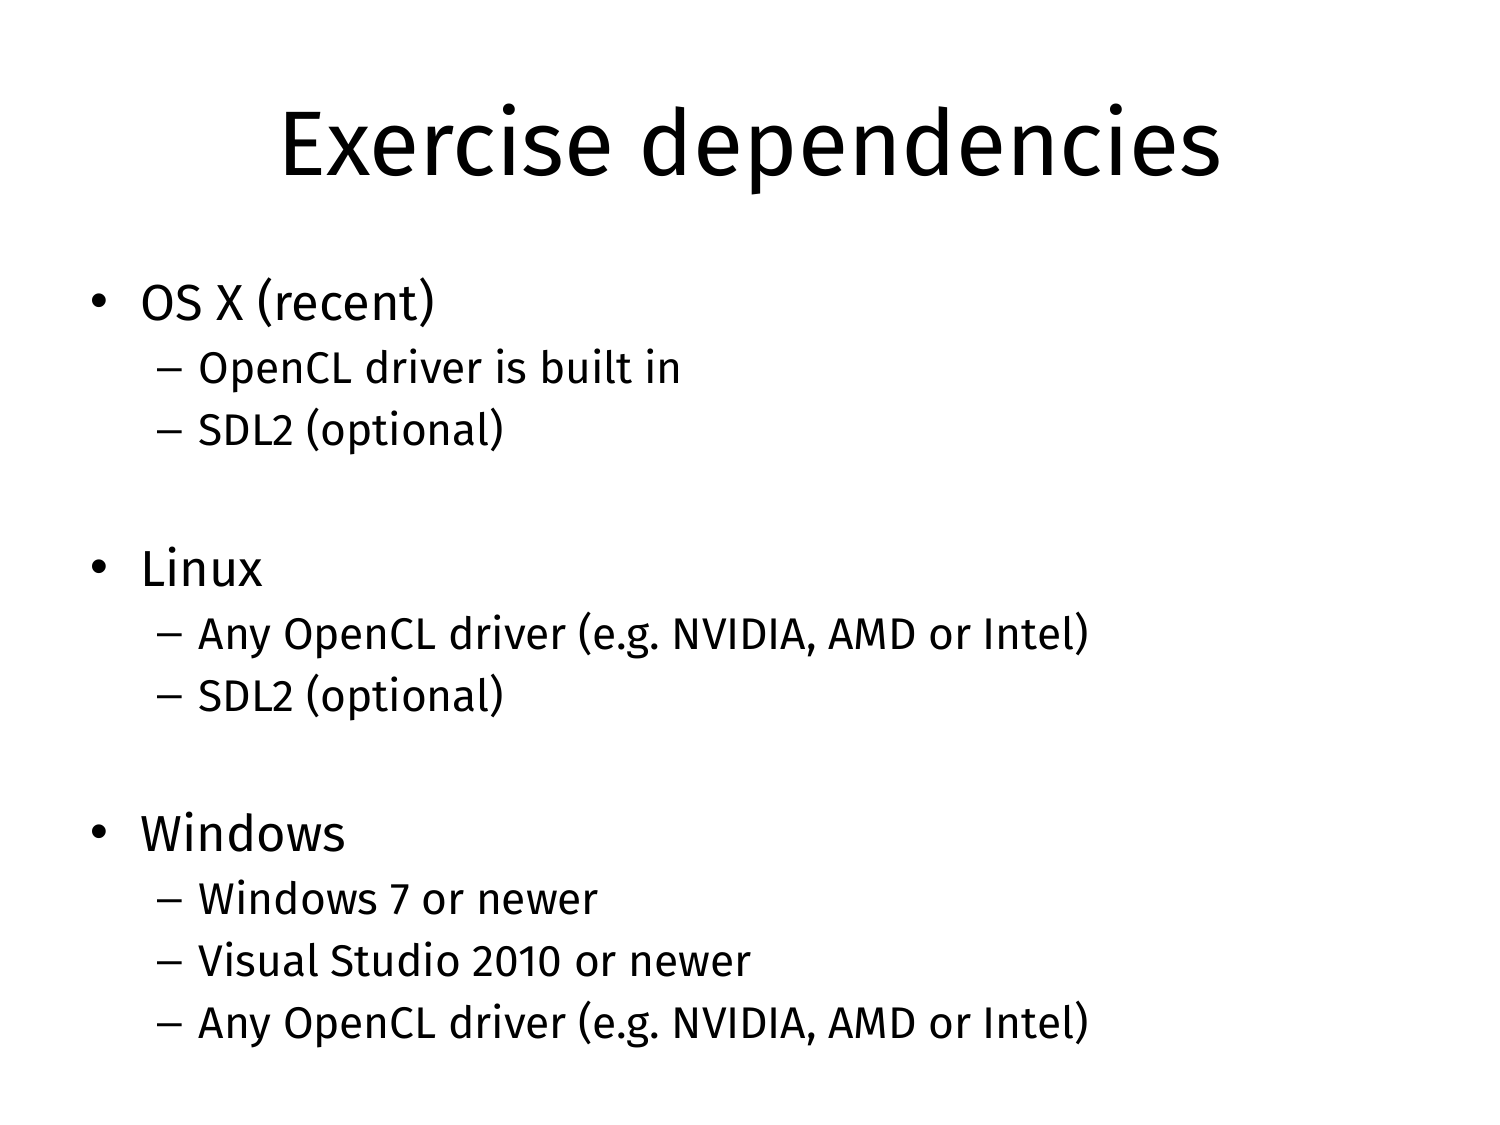

# Exercise dependencies
OS X (recent)
OpenCL driver is built in
SDL2 (optional)

Linux
Any OpenCL driver (e.g. NVIDIA, AMD or Intel)
SDL2 (optional)

Windows
Windows 7 or newer
Visual Studio 2010 or newer
Any OpenCL driver (e.g. NVIDIA, AMD or Intel)